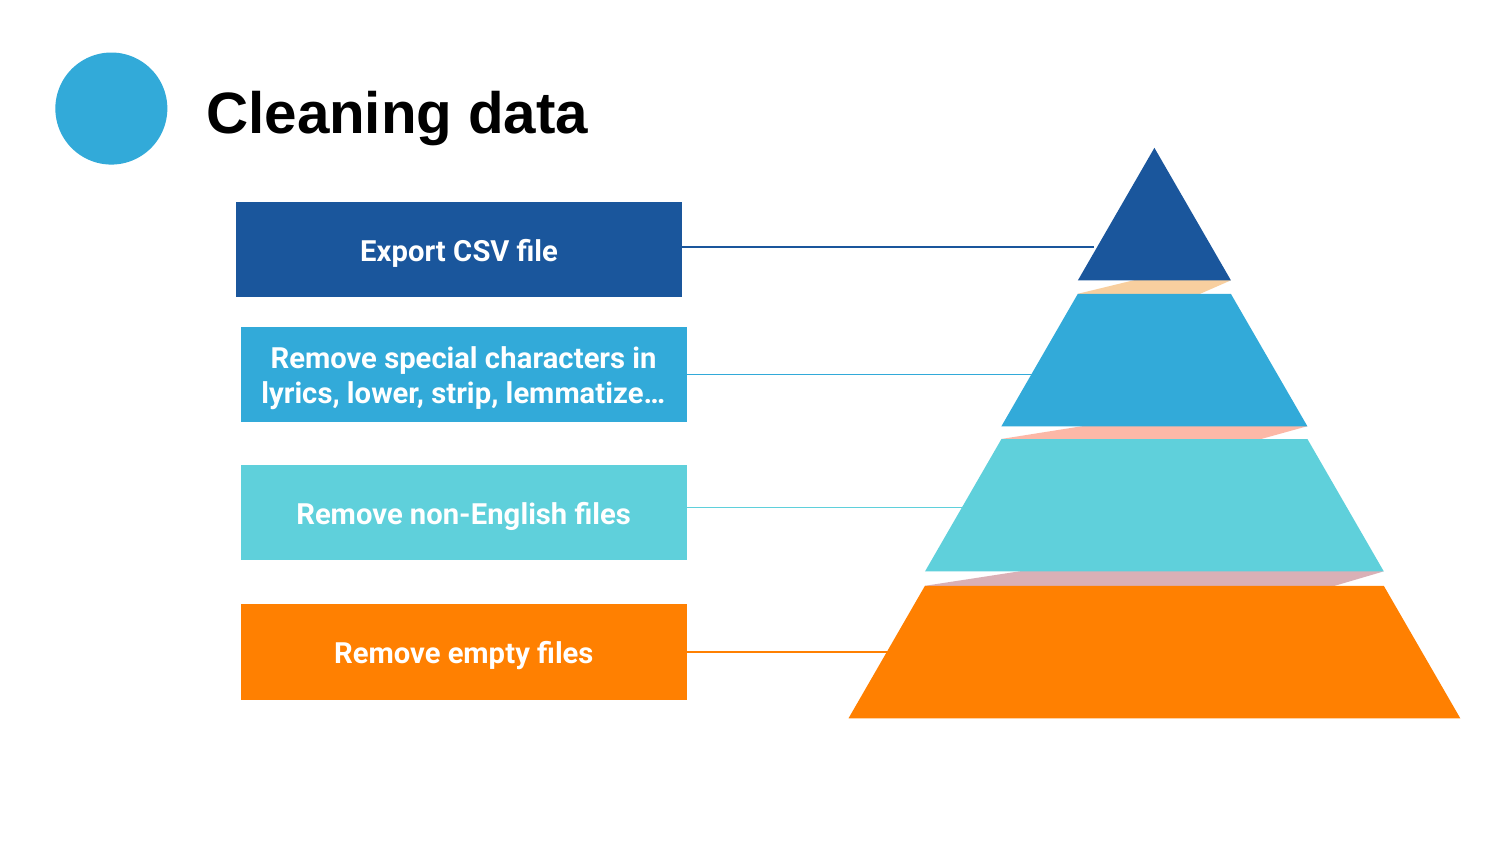

Cleaning data

Export CSV file

Remove special characters in lyrics, lower, strip, lemmatize…

Remove non-English files

Remove empty files